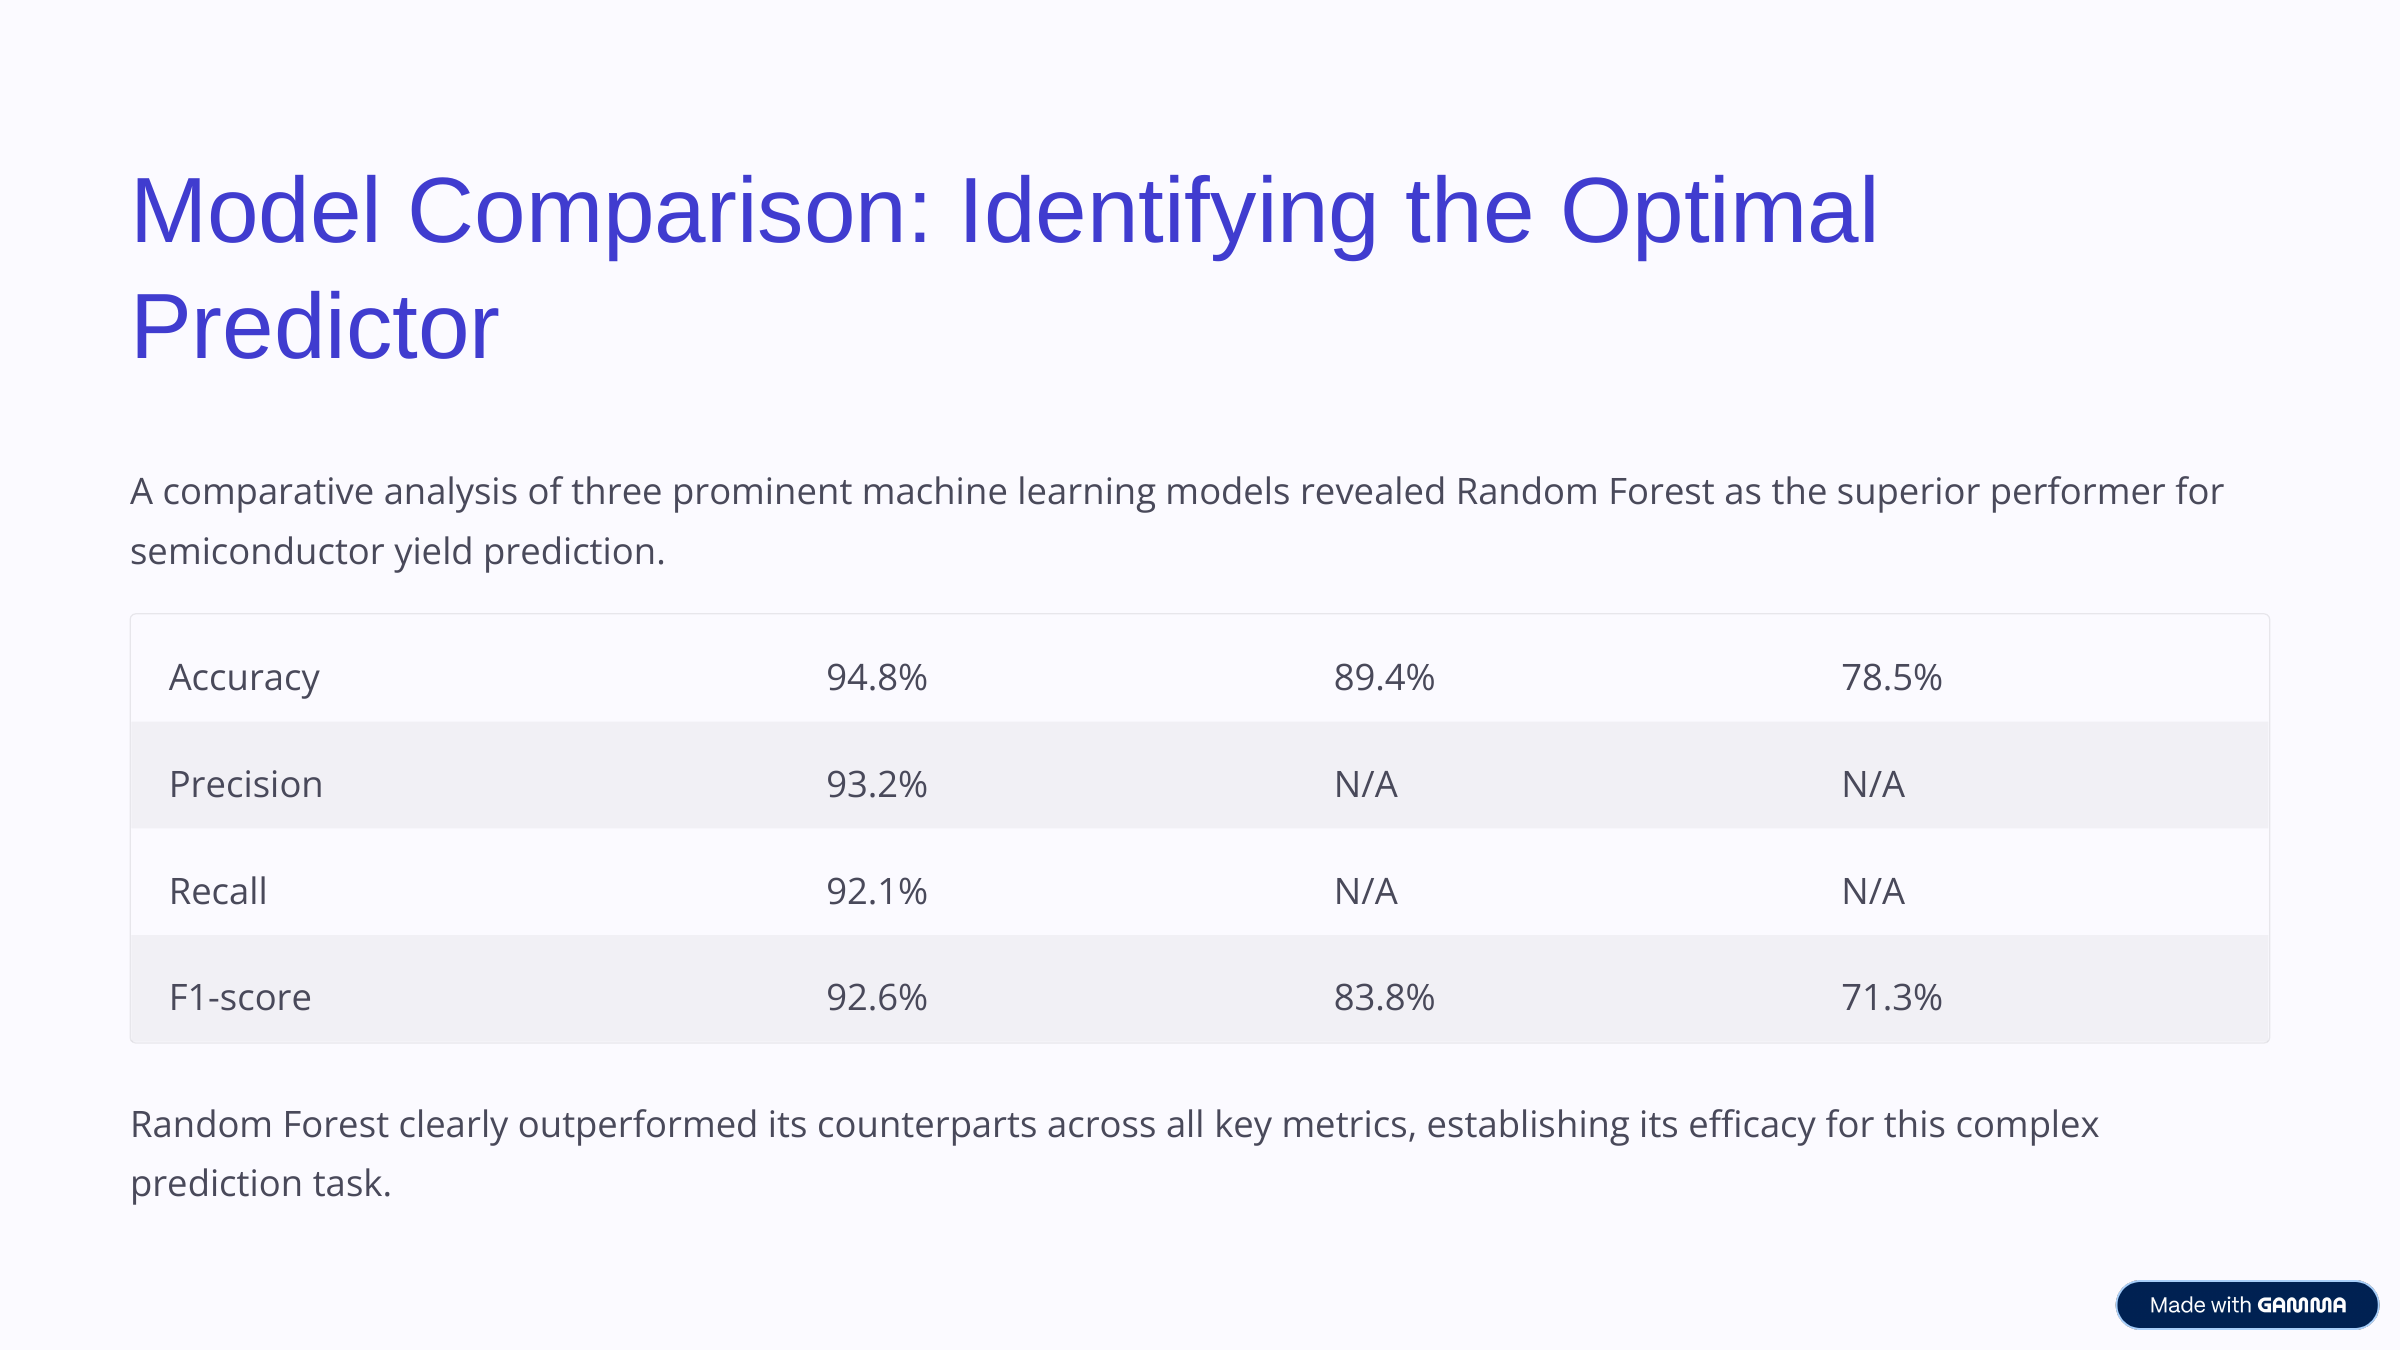

Model Comparison: Identifying the Optimal Predictor
A comparative analysis of three prominent machine learning models revealed Random Forest as the superior performer for semiconductor yield prediction.

Accuracy
94.8%
89.4%
78.5%

Precision
93.2%
N/A
N/A

Recall
92.1%
N/A
N/A

F1-score
92.6%
83.8%
71.3%
Random Forest clearly outperformed its counterparts across all key metrics, establishing its efficacy for this complex prediction task.